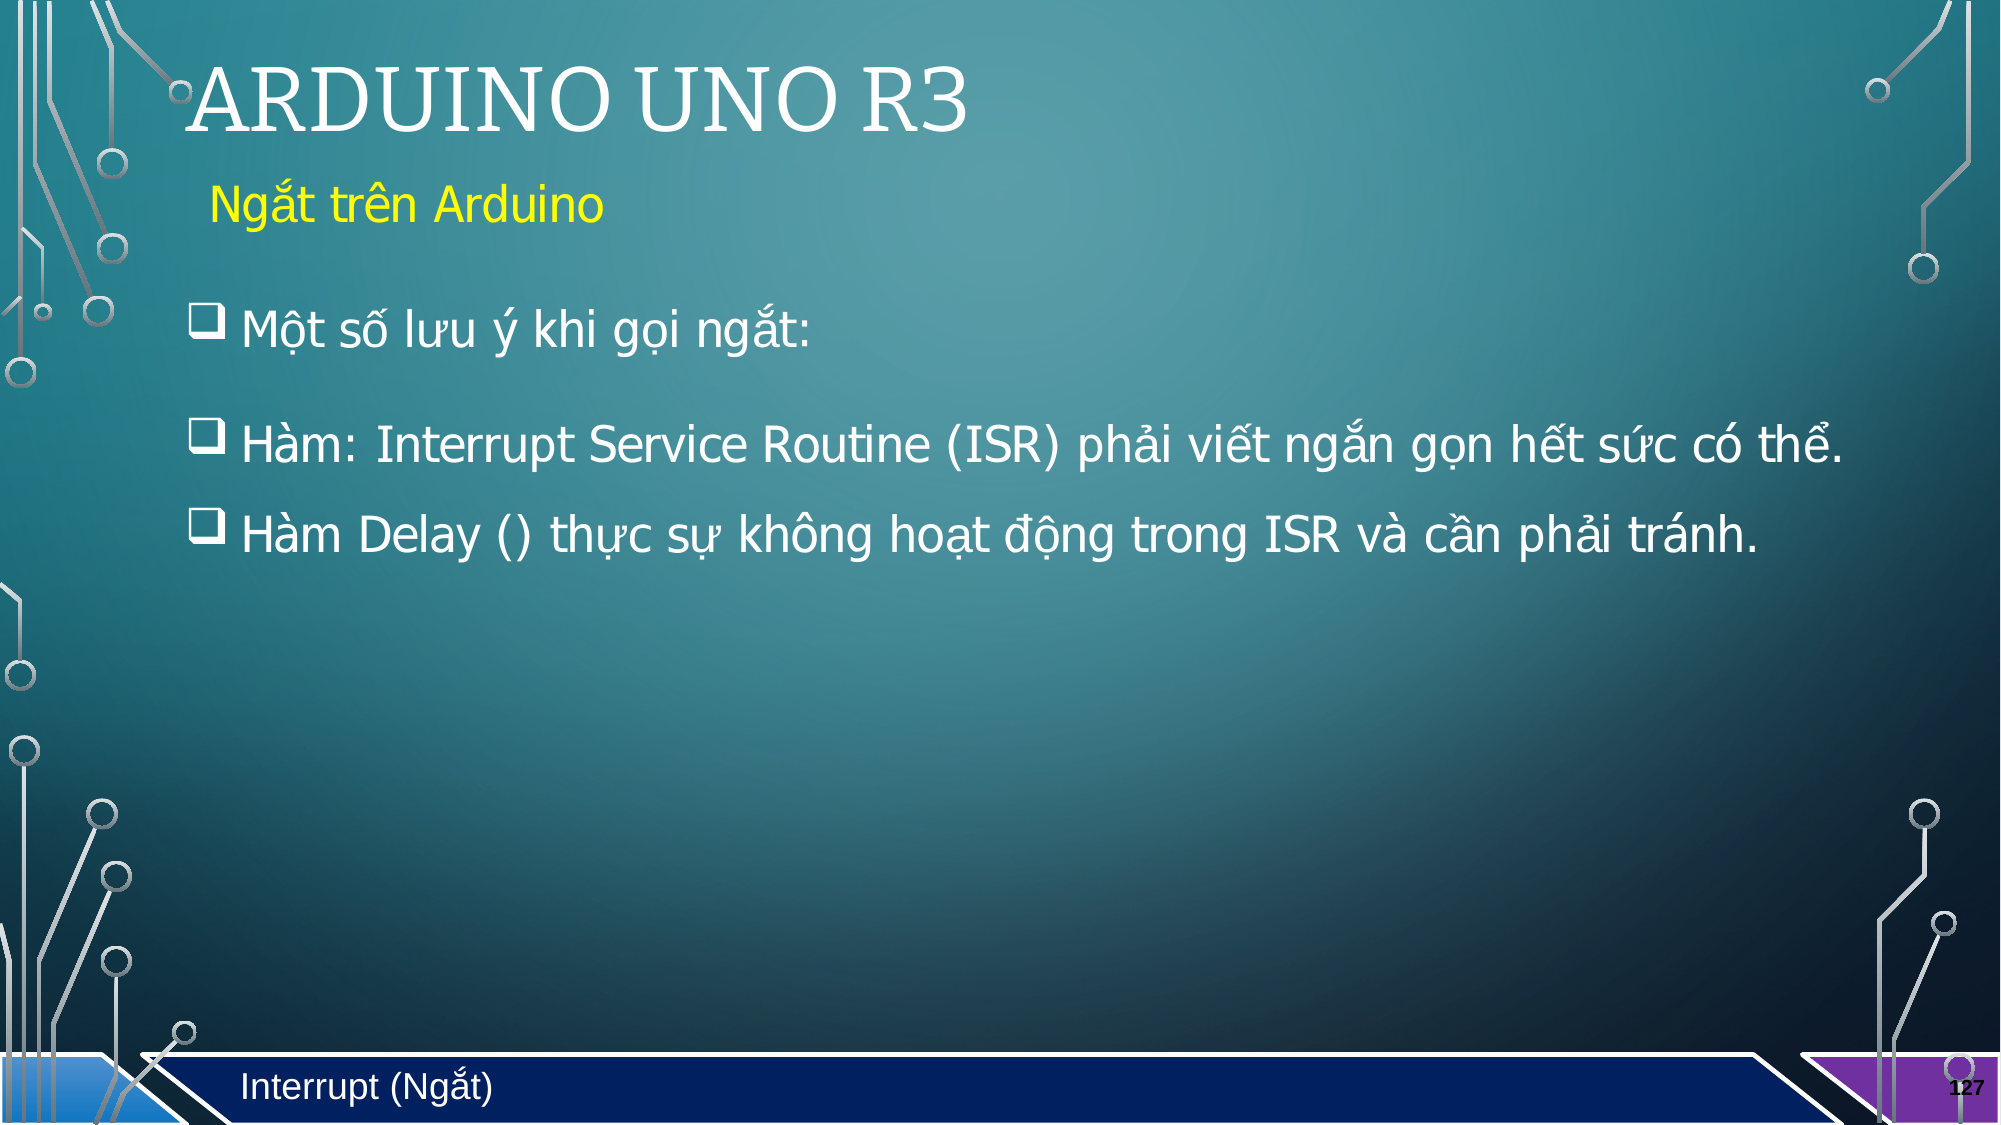

# Arduino Uno r3
Ngắt trên Arduino
Một số lưu ý khi gọi ngắt:
Hàm: Interrupt Service Routine (ISR) phải viết ngắn gọn hết sức có thể.
Hàm Delay () thực sự không hoạt động trong ISR và cần phải tránh.
Interrupt (Ngắt)